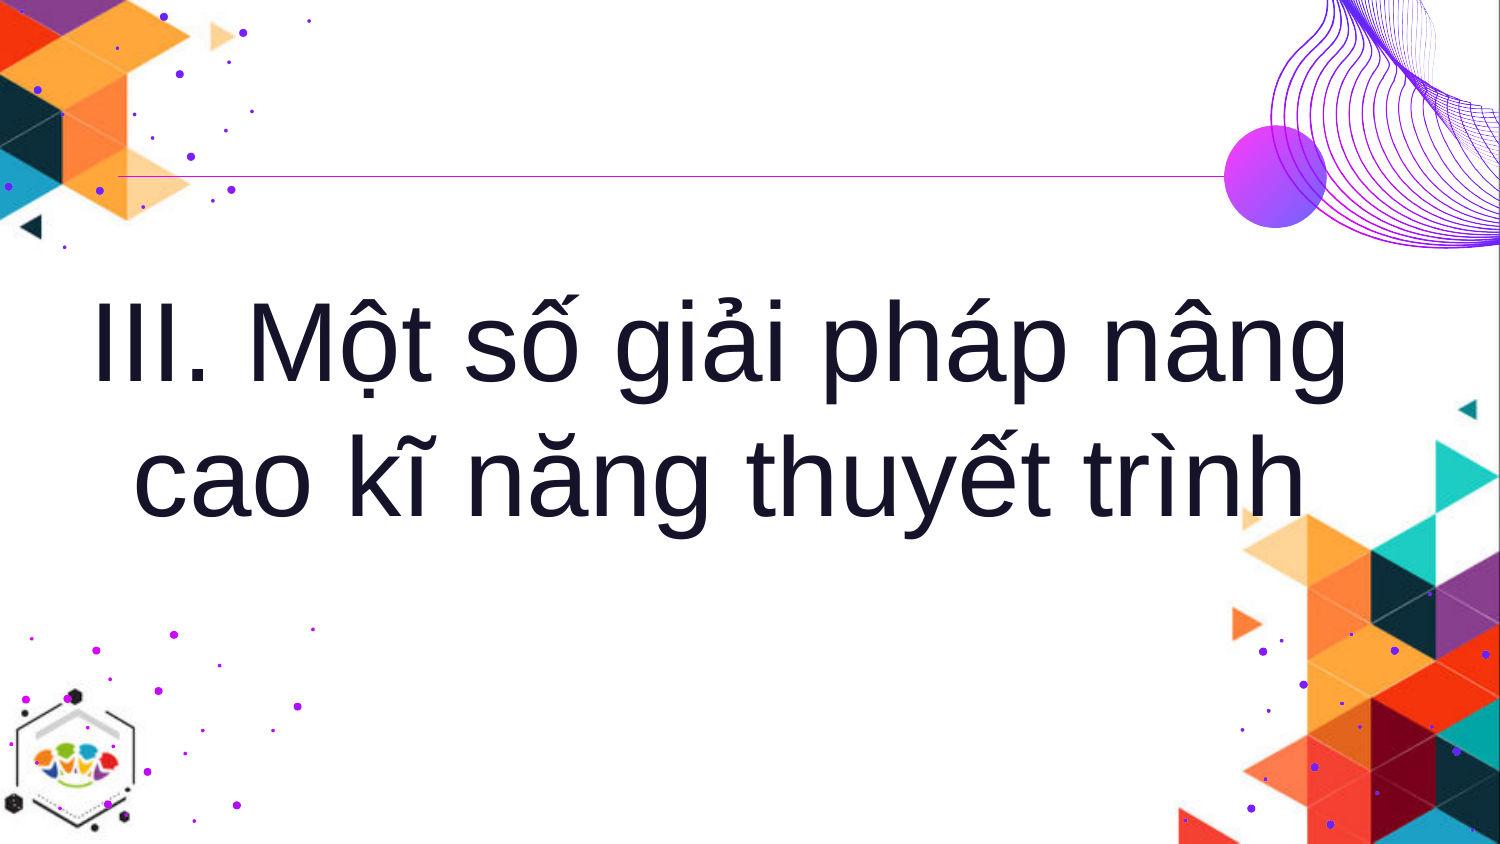

III. Một số giải pháp nâng cao kĩ năng thuyết trình